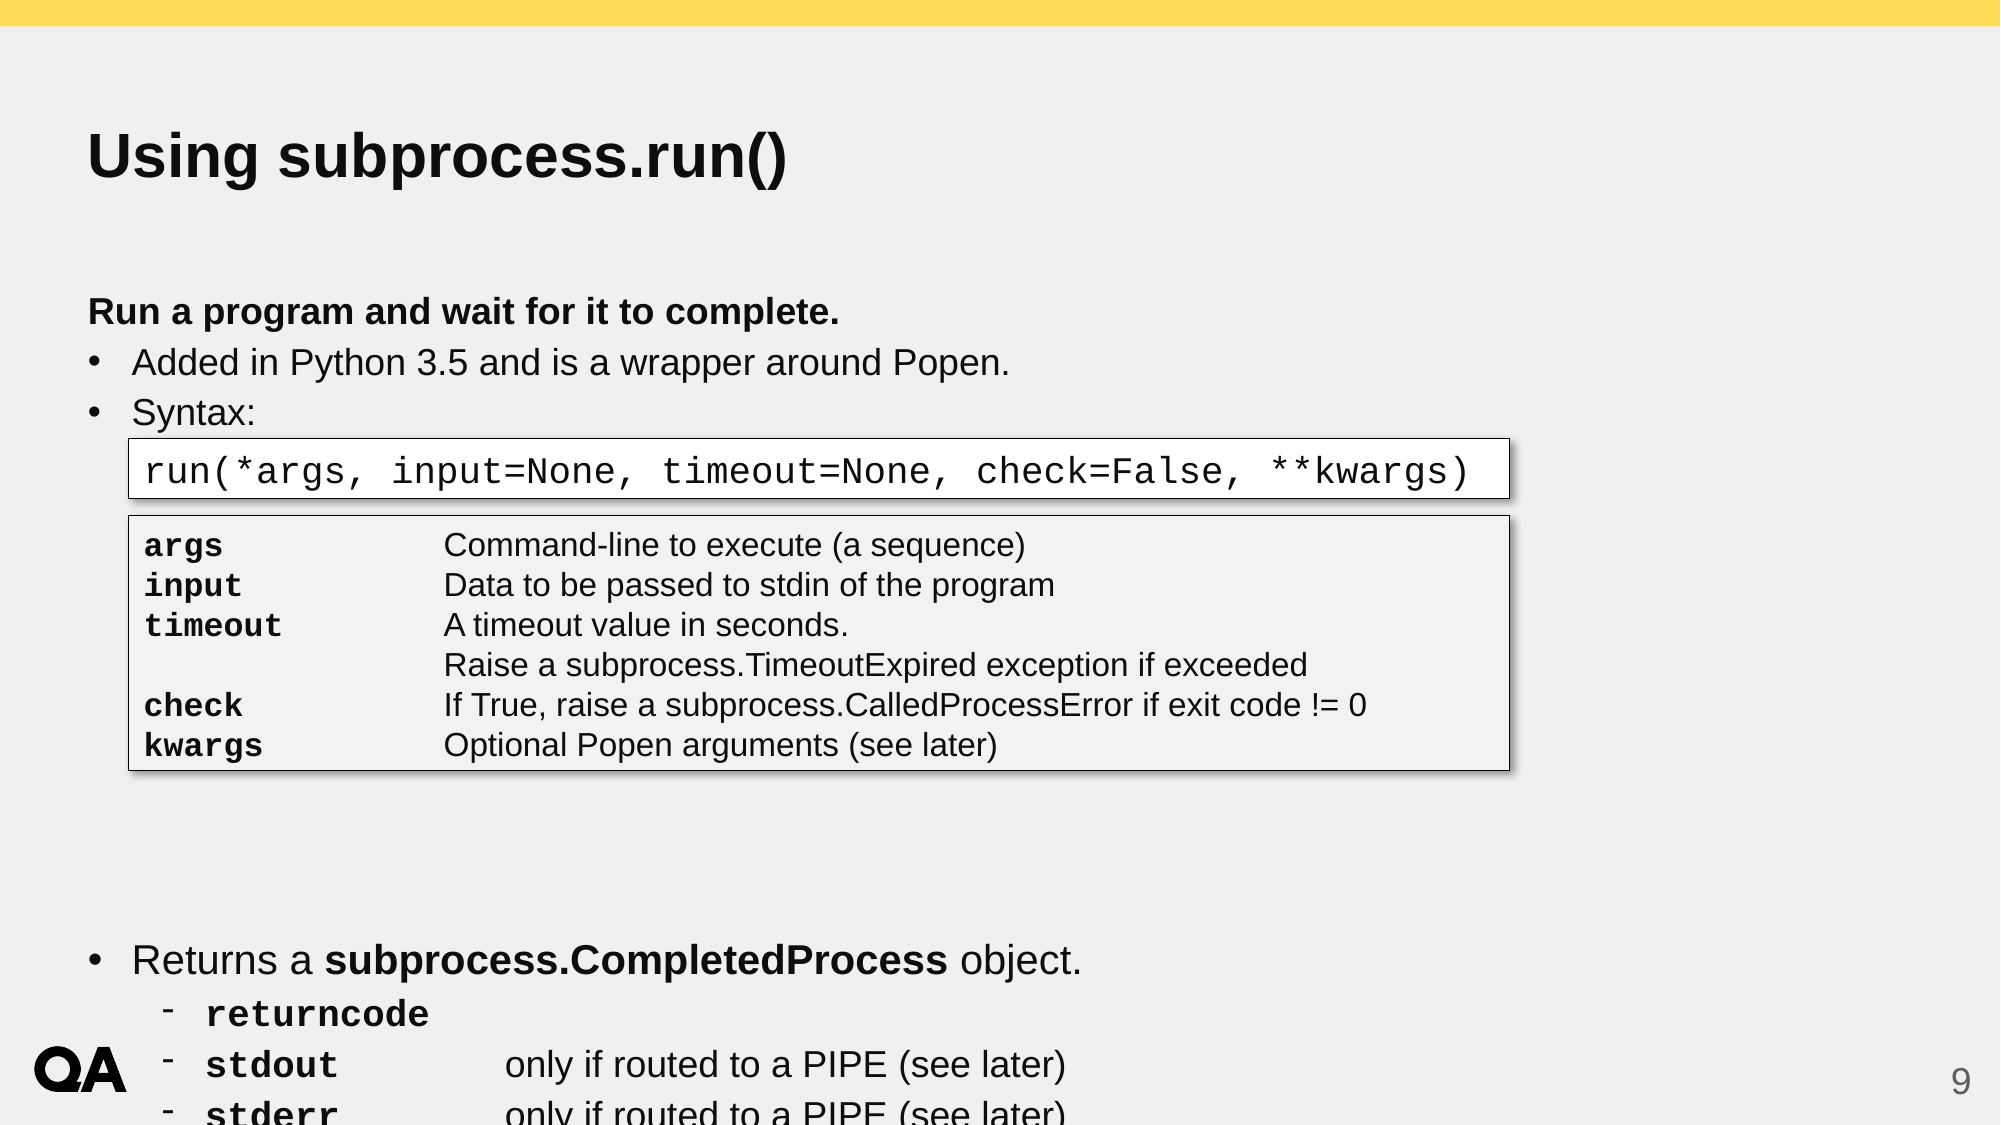

# Using subprocess.run()
Run a program and wait for it to complete.
Added in Python 3.5 and is a wrapper around Popen.
Syntax:

Returns a subprocess.CompletedProcess object.
returncode
stdout		only if routed to a PIPE (see later)
stderr		only if routed to a PIPE (see later)
run(*args, input=None, timeout=None, check=False, **kwargs)
args		Command-line to execute (a sequence)
input		Data to be passed to stdin of the program
timeout		A timeout value in seconds.
		Raise a subprocess.TimeoutExpired exception if exceeded
check		If True, raise a subprocess.CalledProcessError if exit code != 0 kwargs		Optional Popen arguments (see later)
9